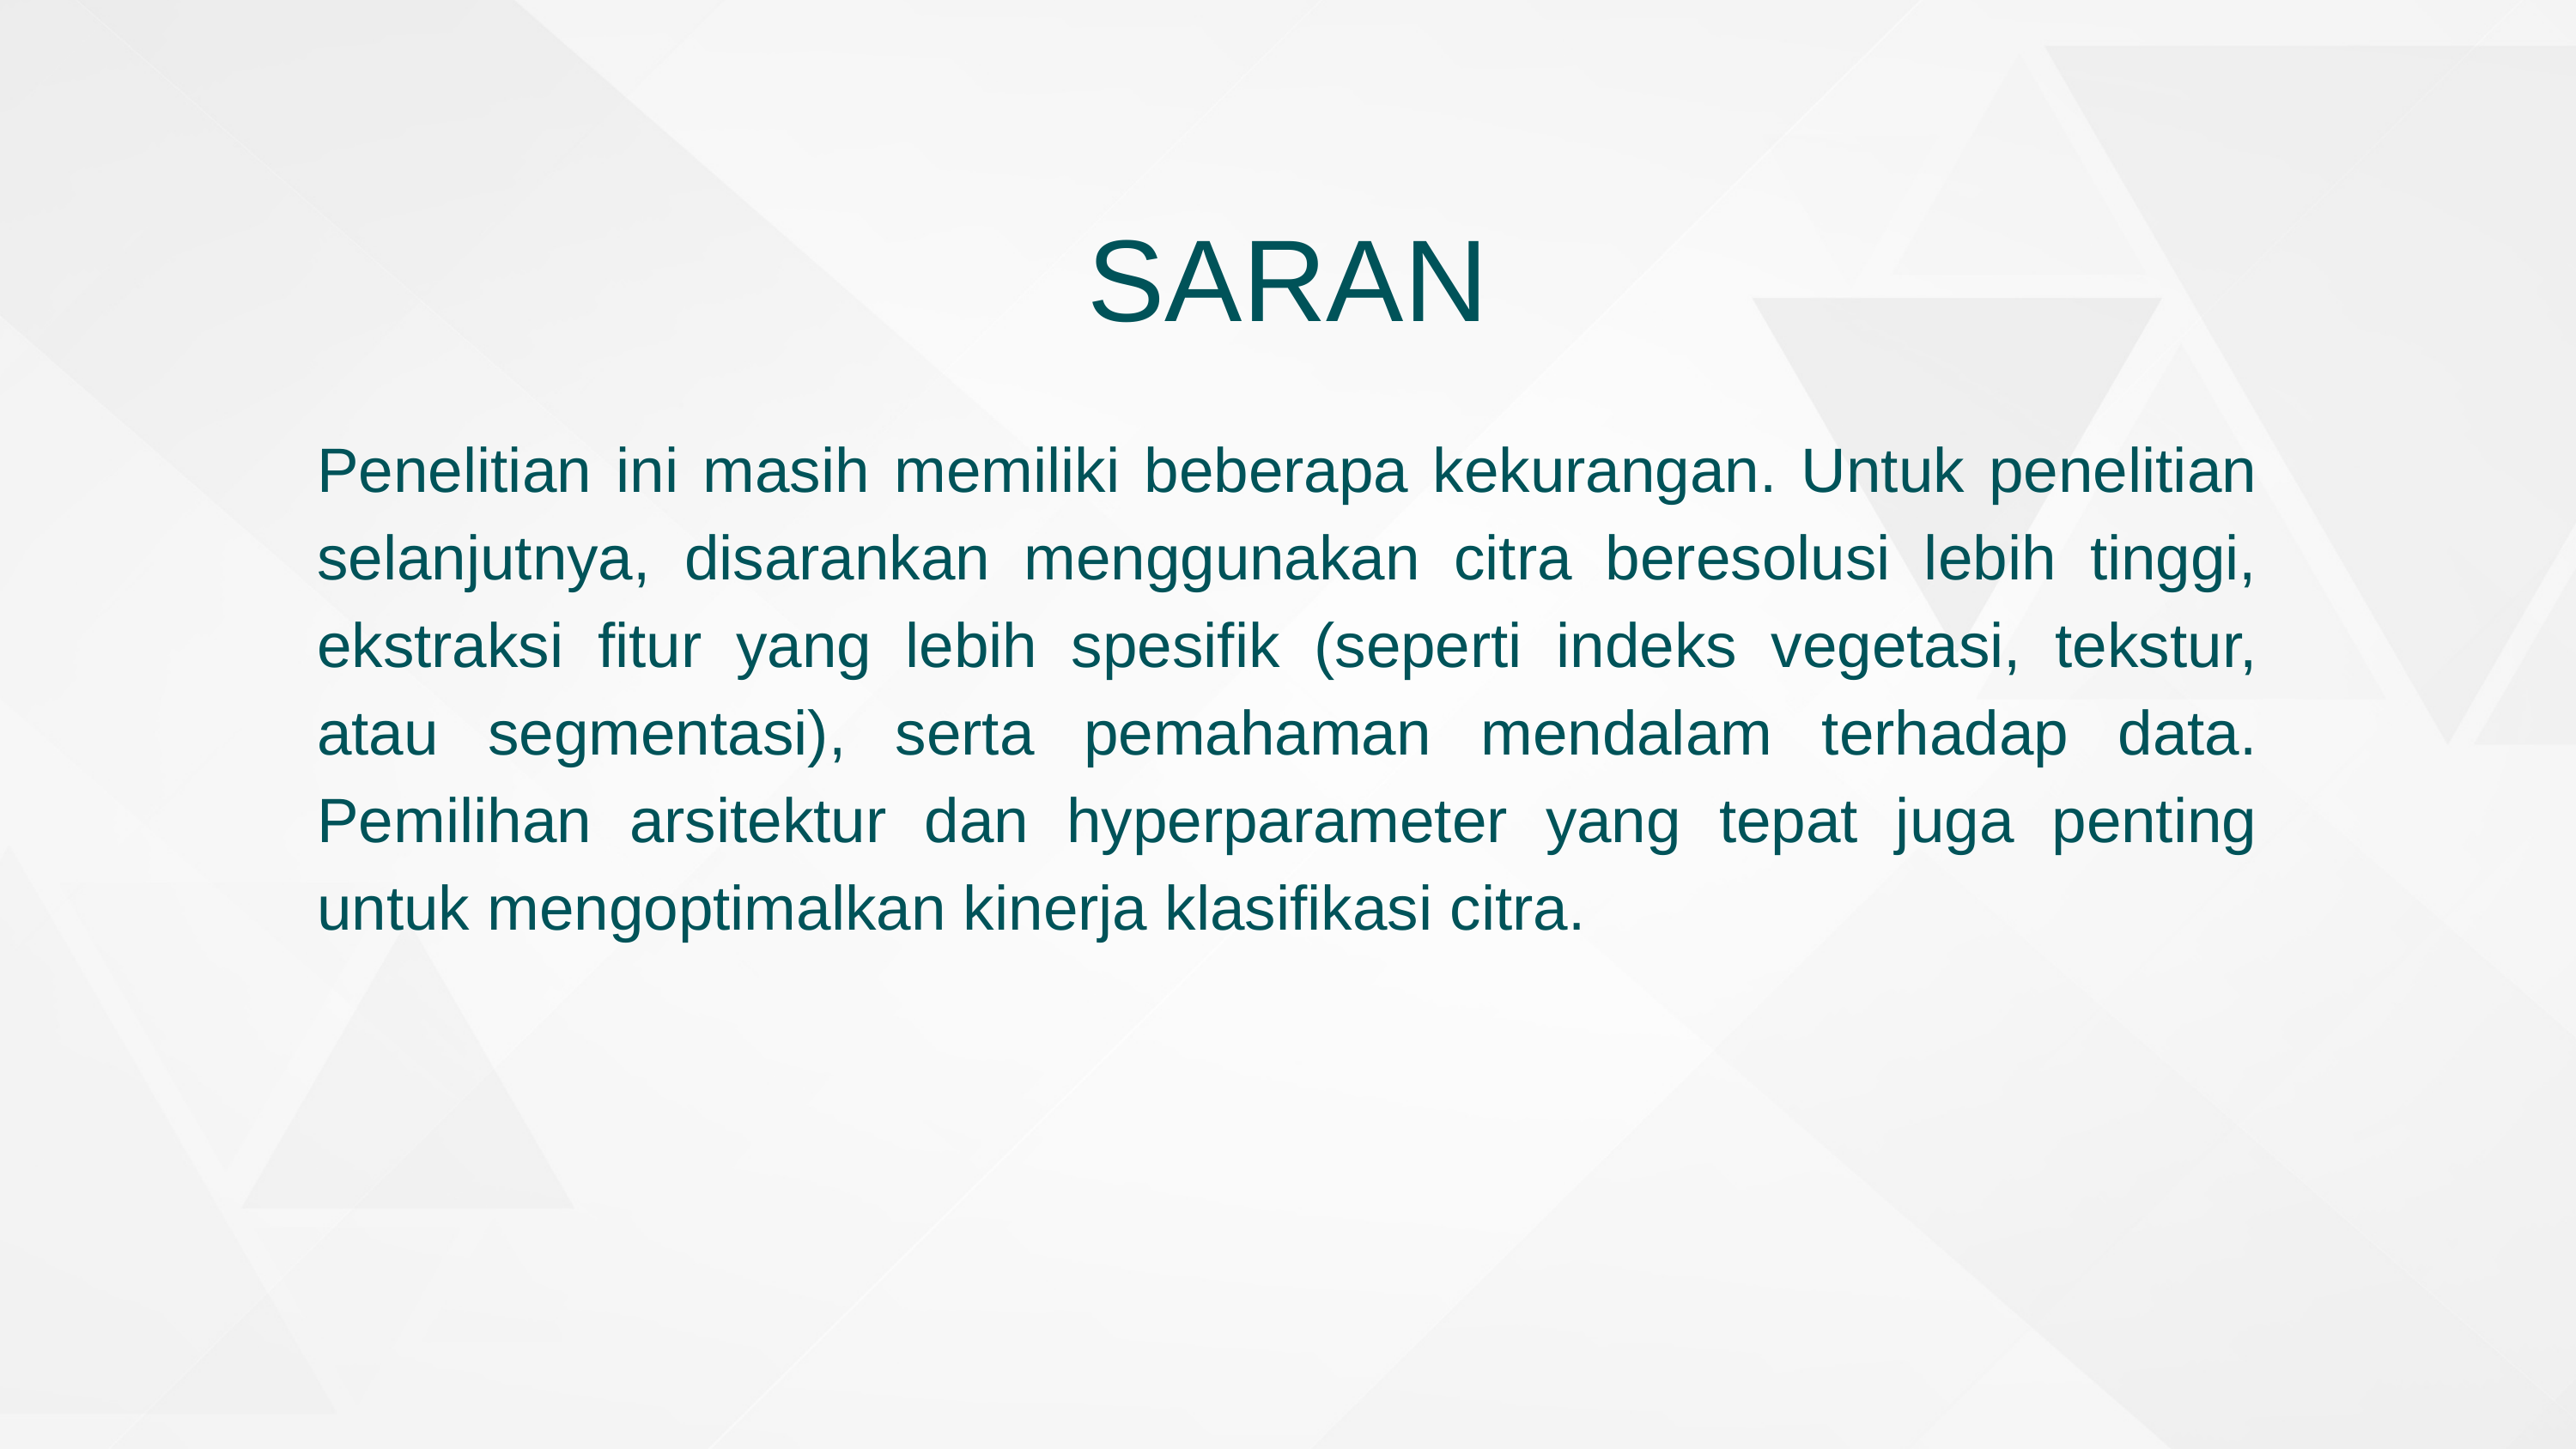

SARAN
Penelitian ini masih memiliki beberapa kekurangan. Untuk penelitian selanjutnya, disarankan menggunakan citra beresolusi lebih tinggi, ekstraksi fitur yang lebih spesifik (seperti indeks vegetasi, tekstur, atau segmentasi), serta pemahaman mendalam terhadap data. Pemilihan arsitektur dan hyperparameter yang tepat juga penting untuk mengoptimalkan kinerja klasifikasi citra.